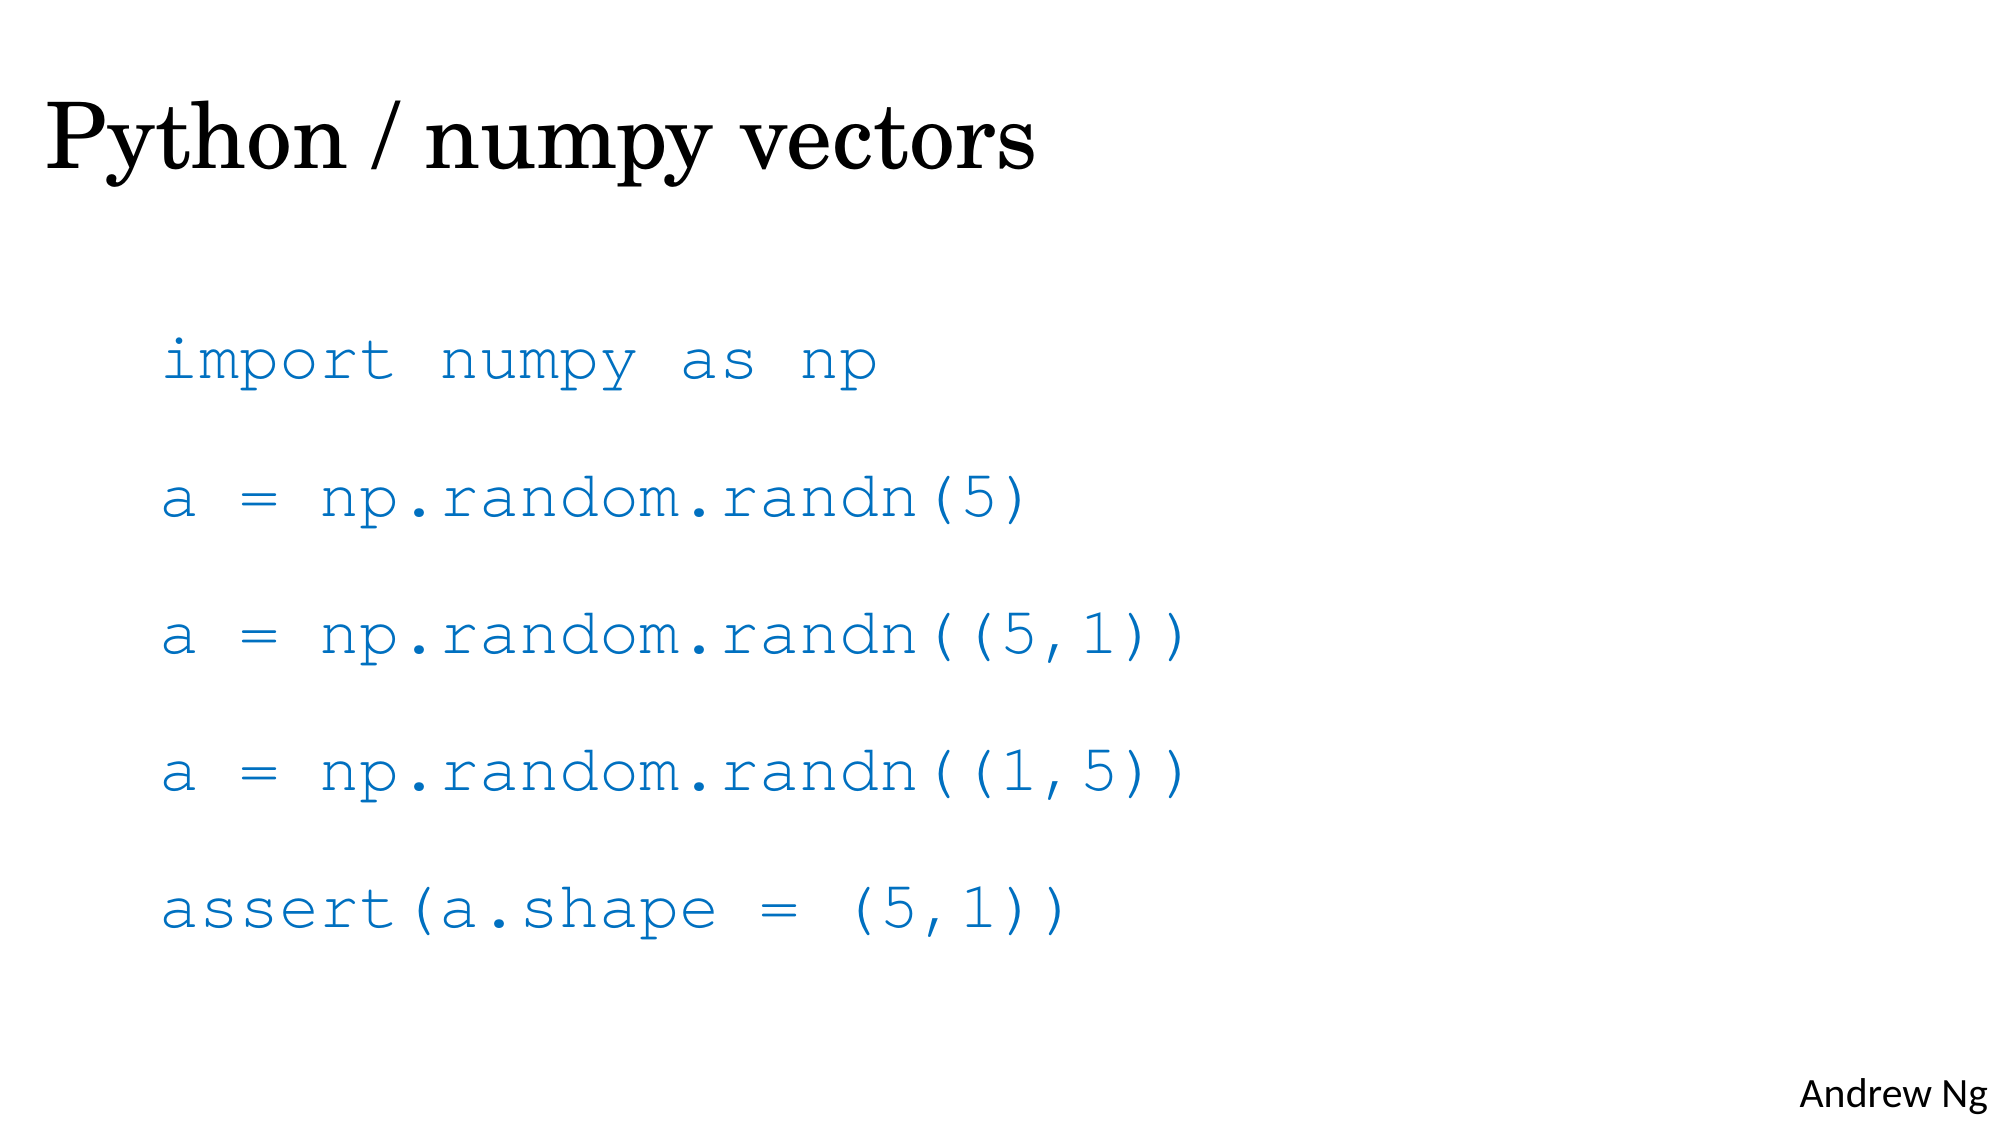

# Python / numpy vectors
import numpy as np
a = np.random.randn(5)
a = np.random.randn((5,1))
a = np.random.randn((1,5))
assert(a.shape = (5,1))